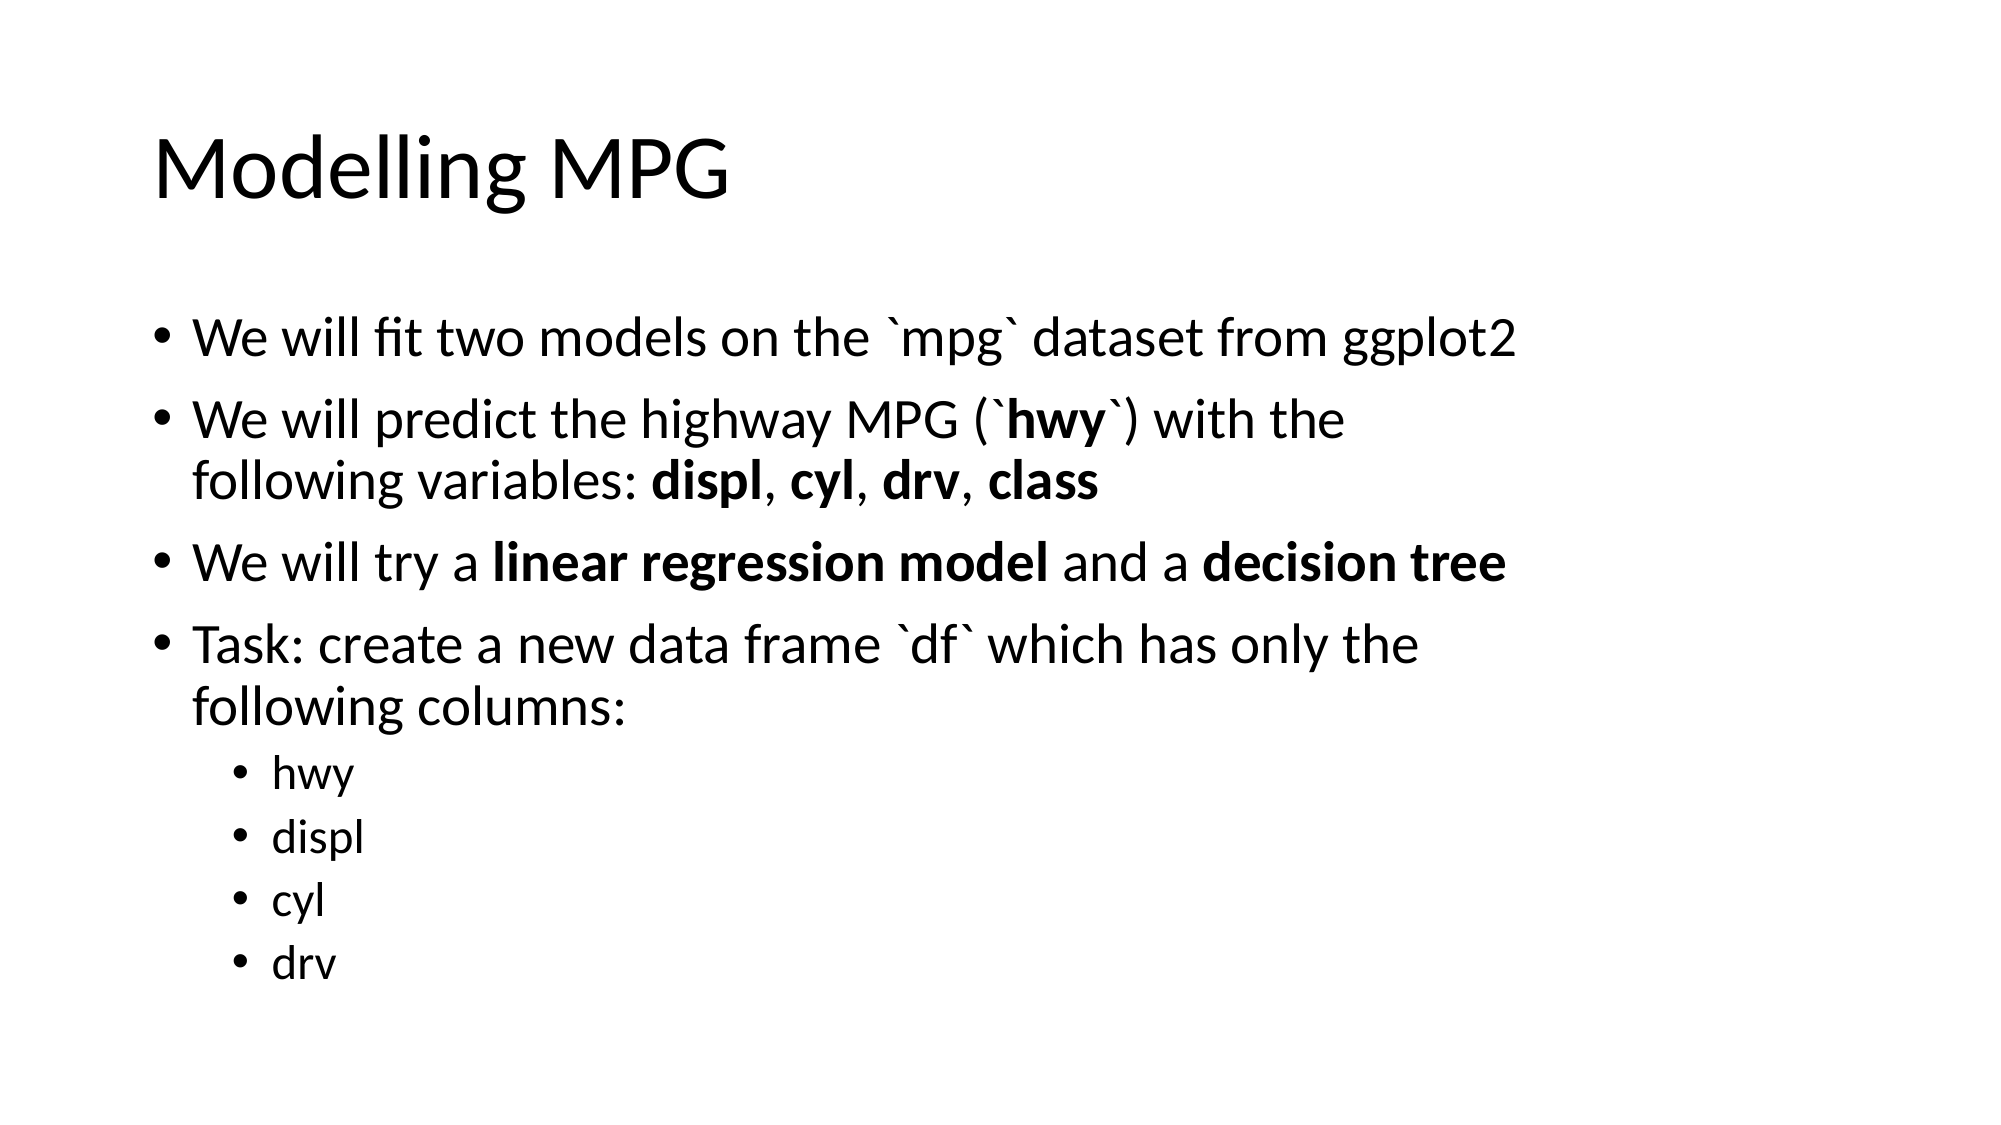

# Modelling MPG
We will fit two models on the `mpg` dataset from ggplot2
We will predict the highway MPG (`hwy`) with the following variables: displ, cyl, drv, class
We will try a linear regression model and a decision tree
Task: create a new data frame `df` which has only the following columns:
hwy
displ
cyl
drv